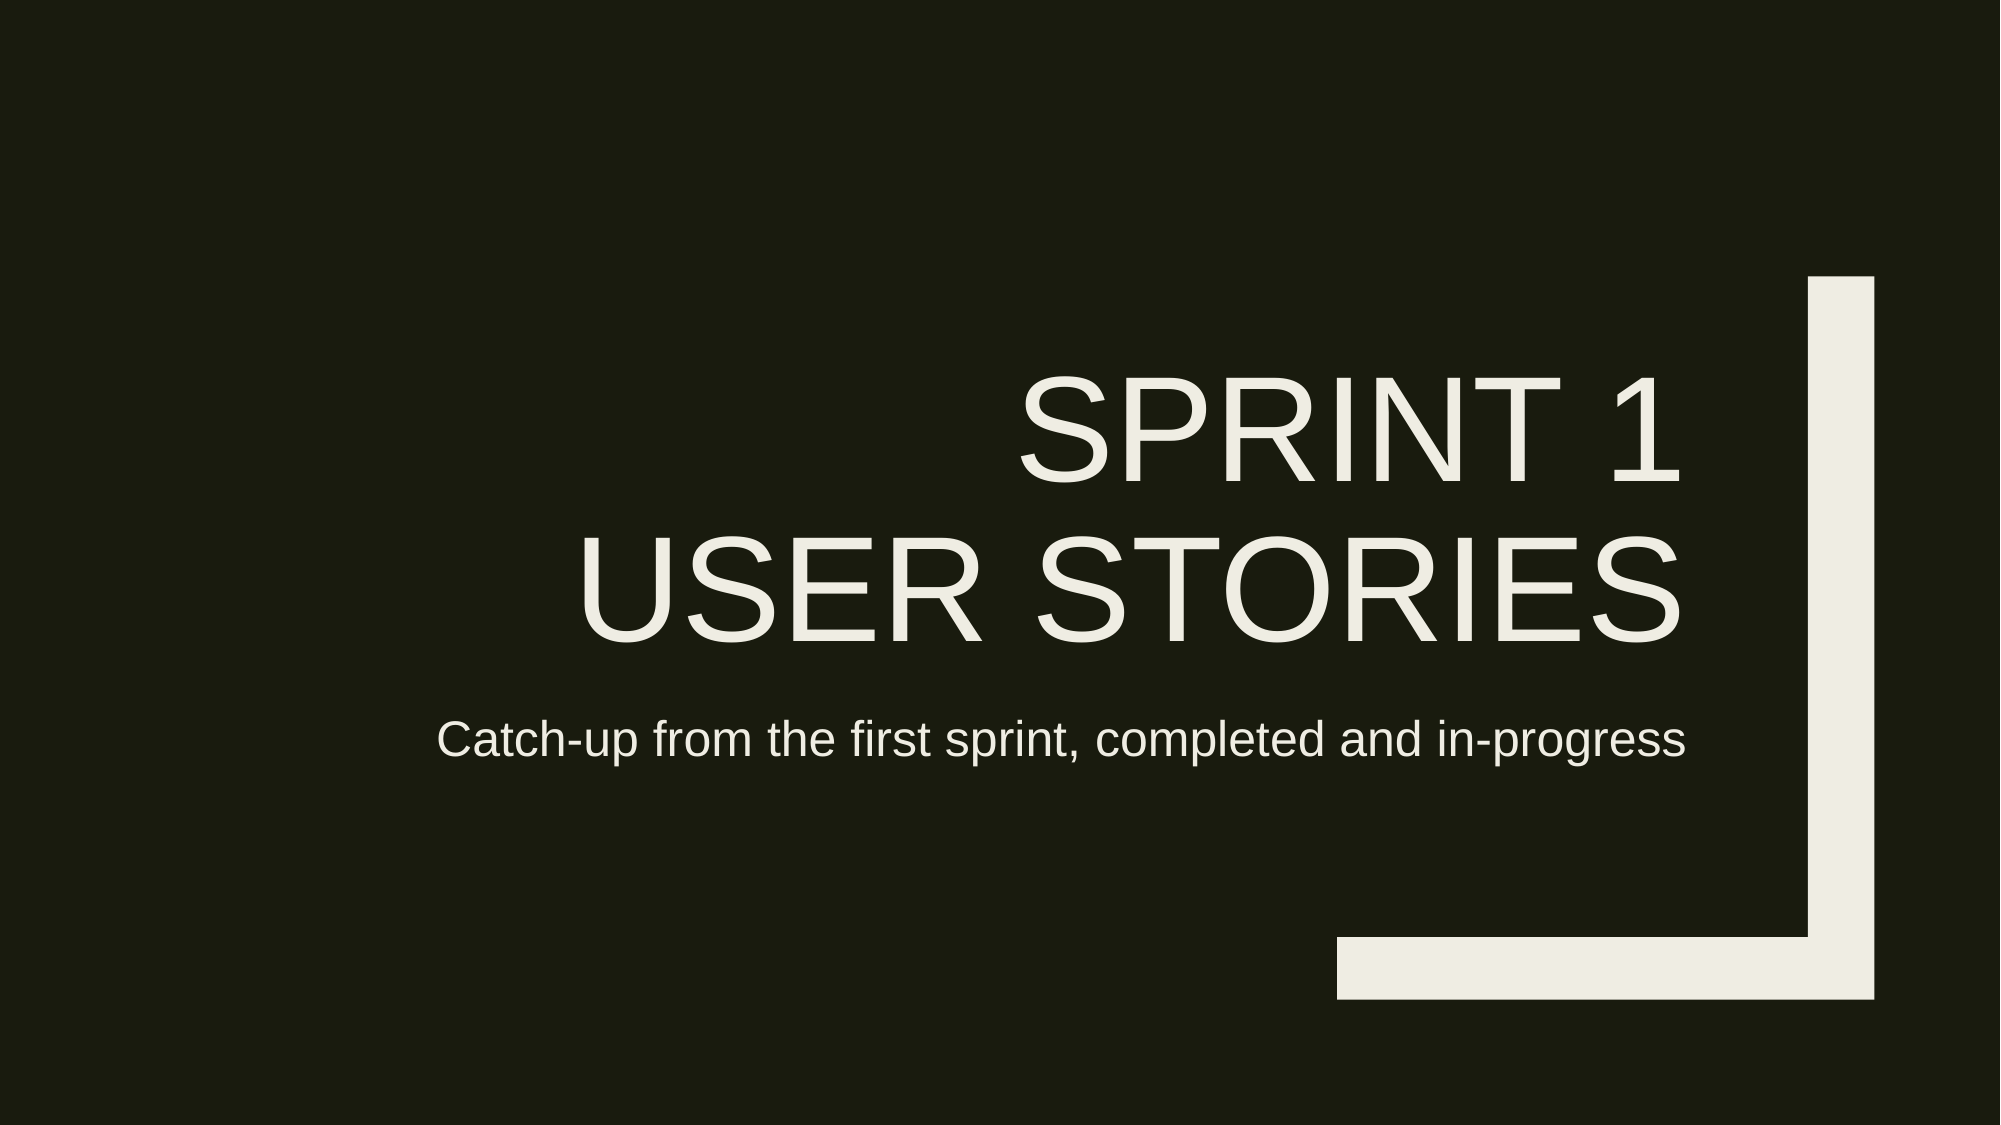

# Sprint 1 User Stories
Catch-up from the first sprint, completed and in-progress